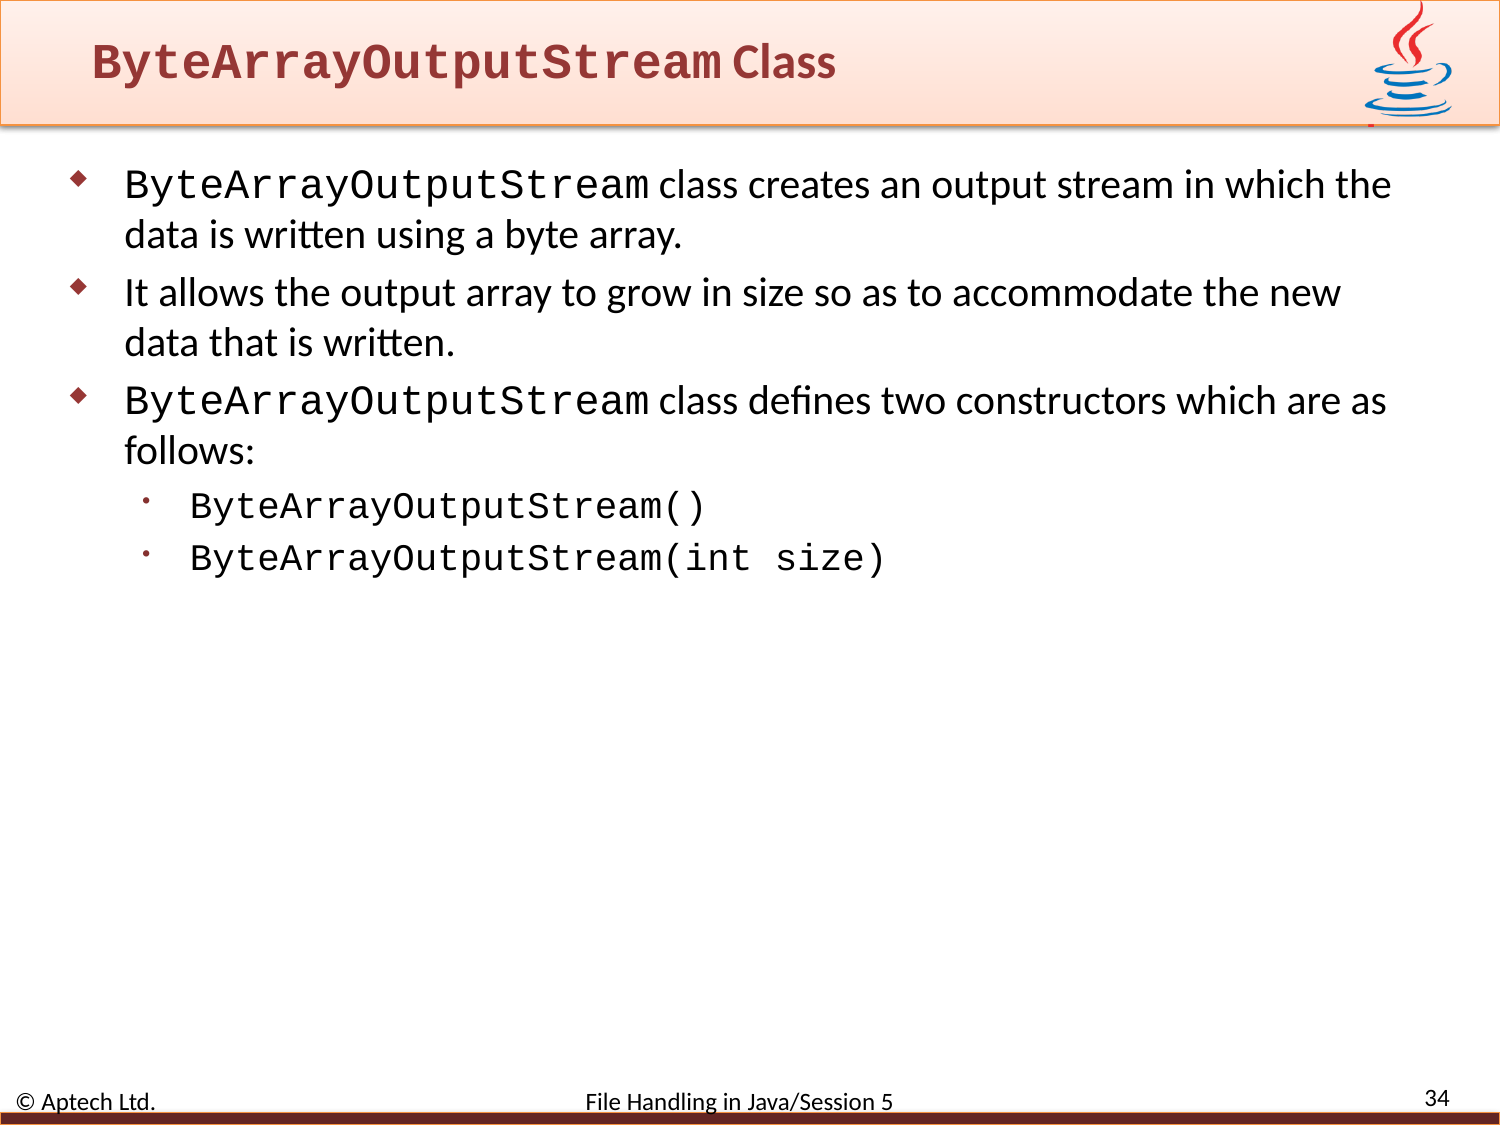

# ByteArrayOutputStream Class
ByteArrayOutputStream class creates an output stream in which the data is written using a byte array.
It allows the output array to grow in size so as to accommodate the new data that is written.
ByteArrayOutputStream class defines two constructors which are as follows:
ByteArrayOutputStream()
ByteArrayOutputStream(int size)
34
© Aptech Ltd.                                                                           File Handling in Java/Session 5